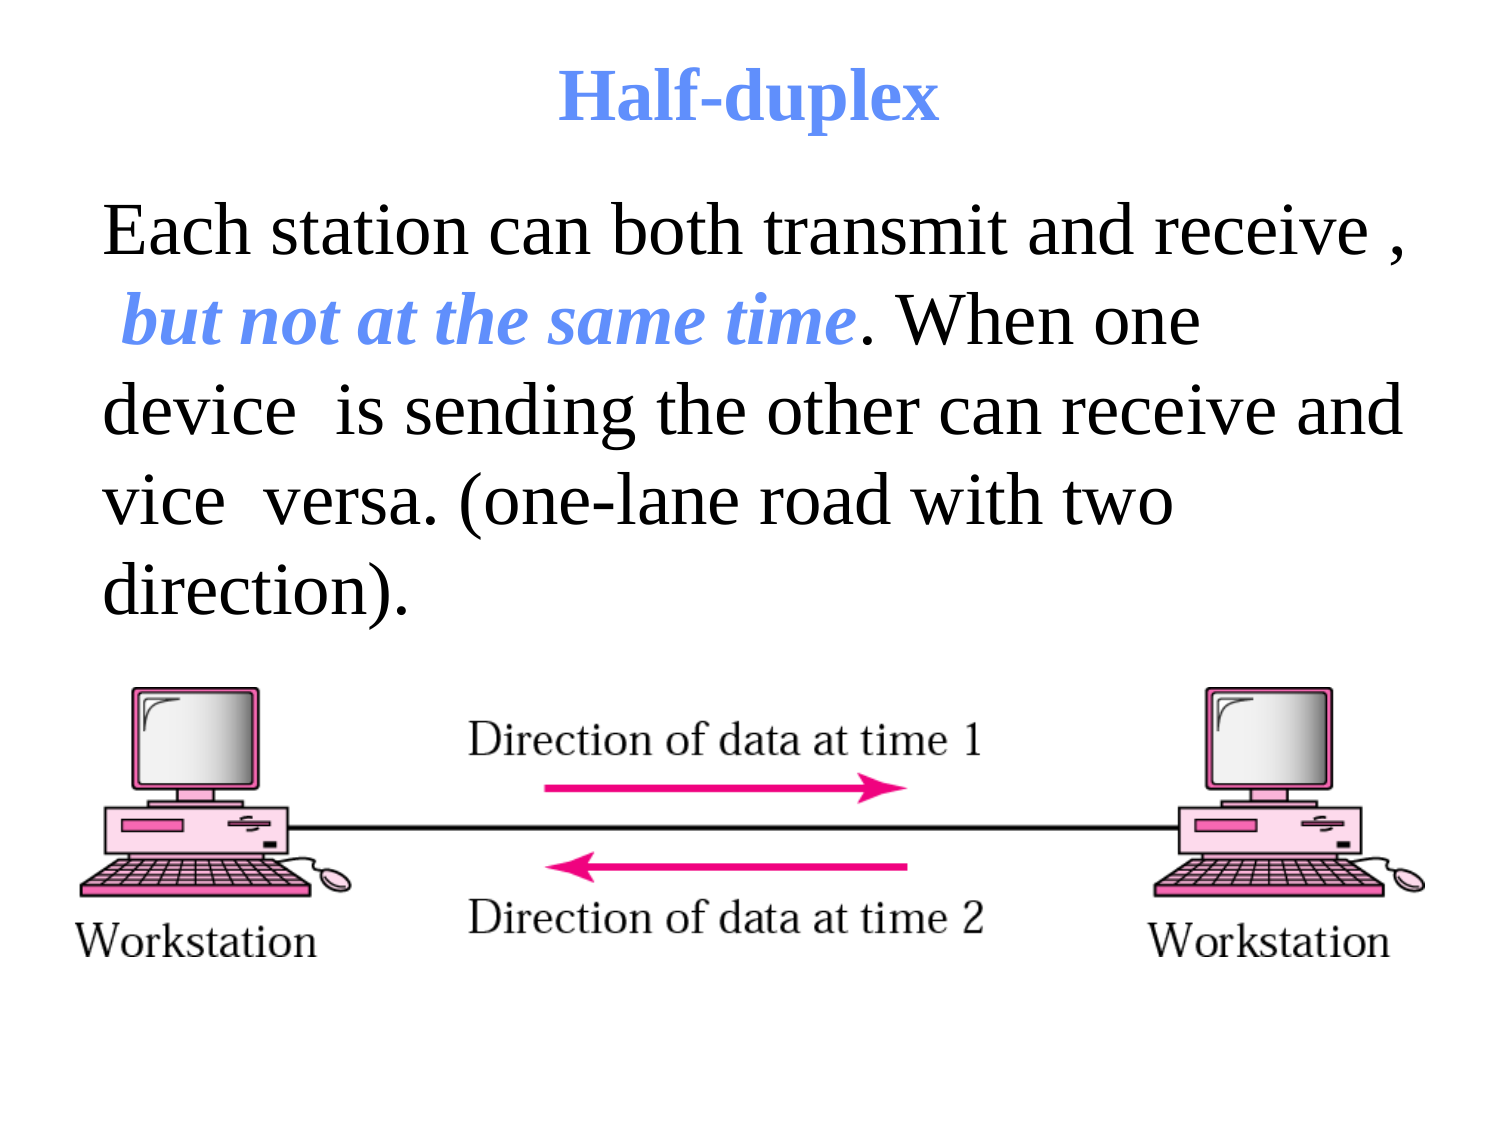

Half-duplex
Each station can both transmit and receive ,  but not at the same time. When one device  is sending the other can receive and vice  versa. (one-lane road with two direction).